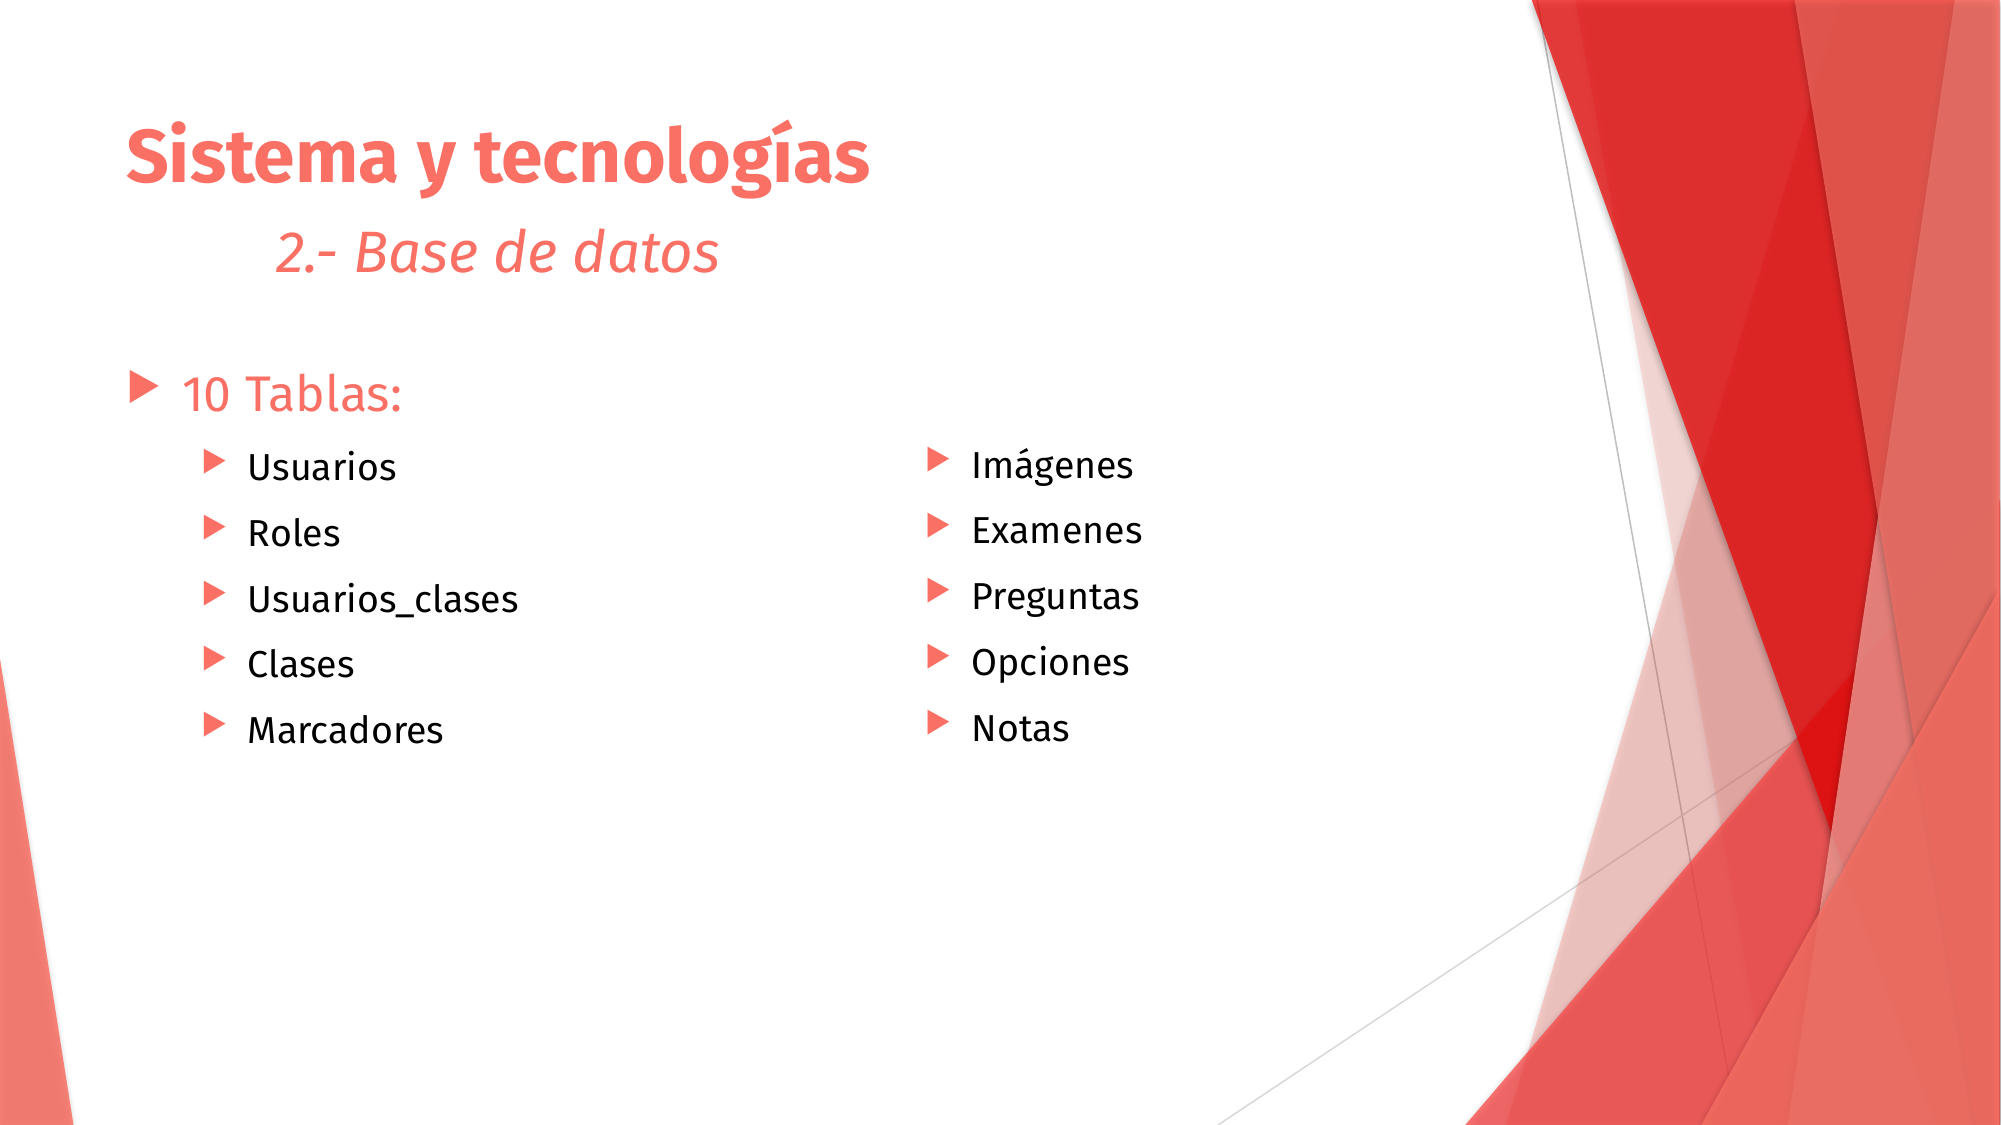

# Sistema y tecnologías 2.- Base de datos
10 Tablas:
Usuarios
Roles
Usuarios_clases
Clases
Marcadores

Imágenes
Examenes
Preguntas
Opciones
Notas